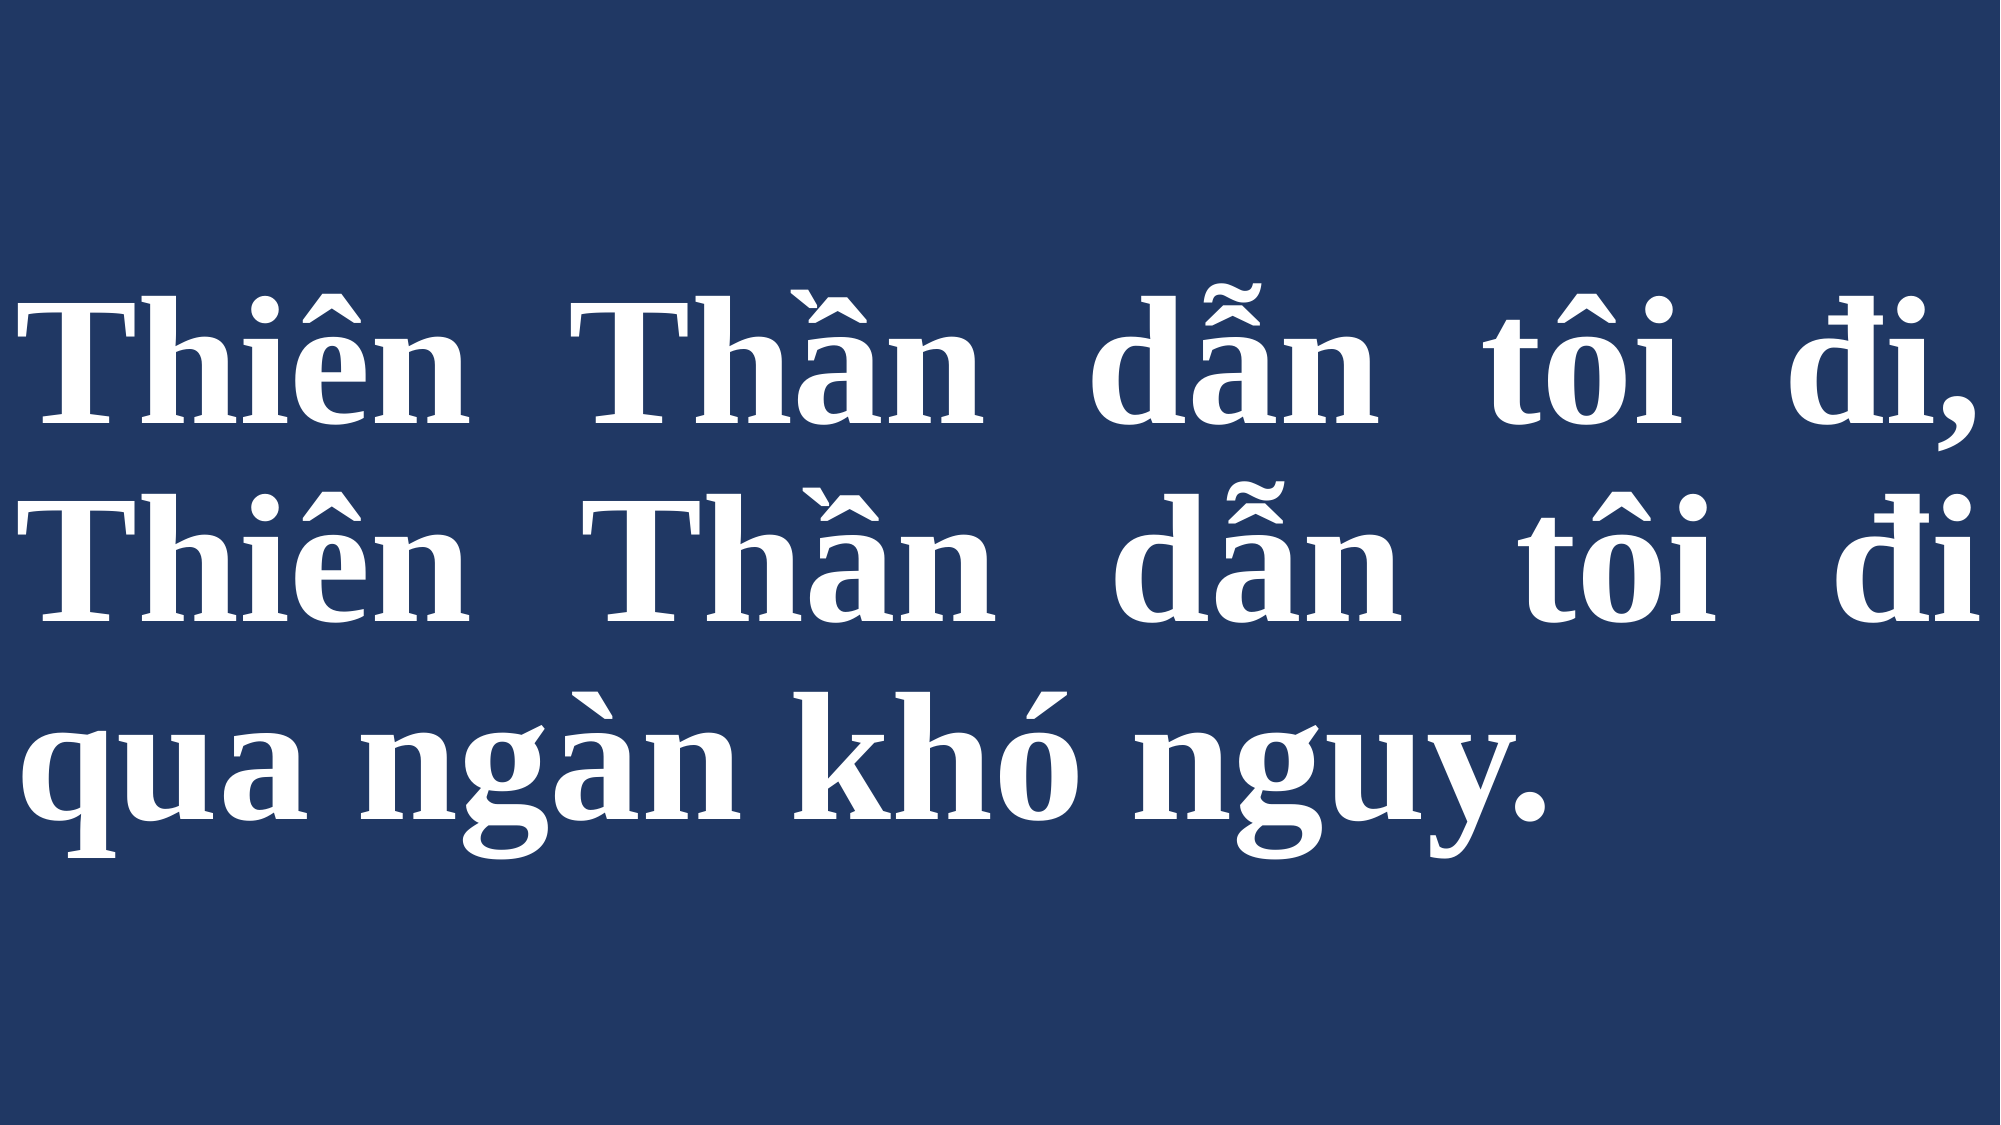

# Thiên Thần dẫn tôi đi, Thiên Thần dẫn tôi đi qua ngàn khó nguy.